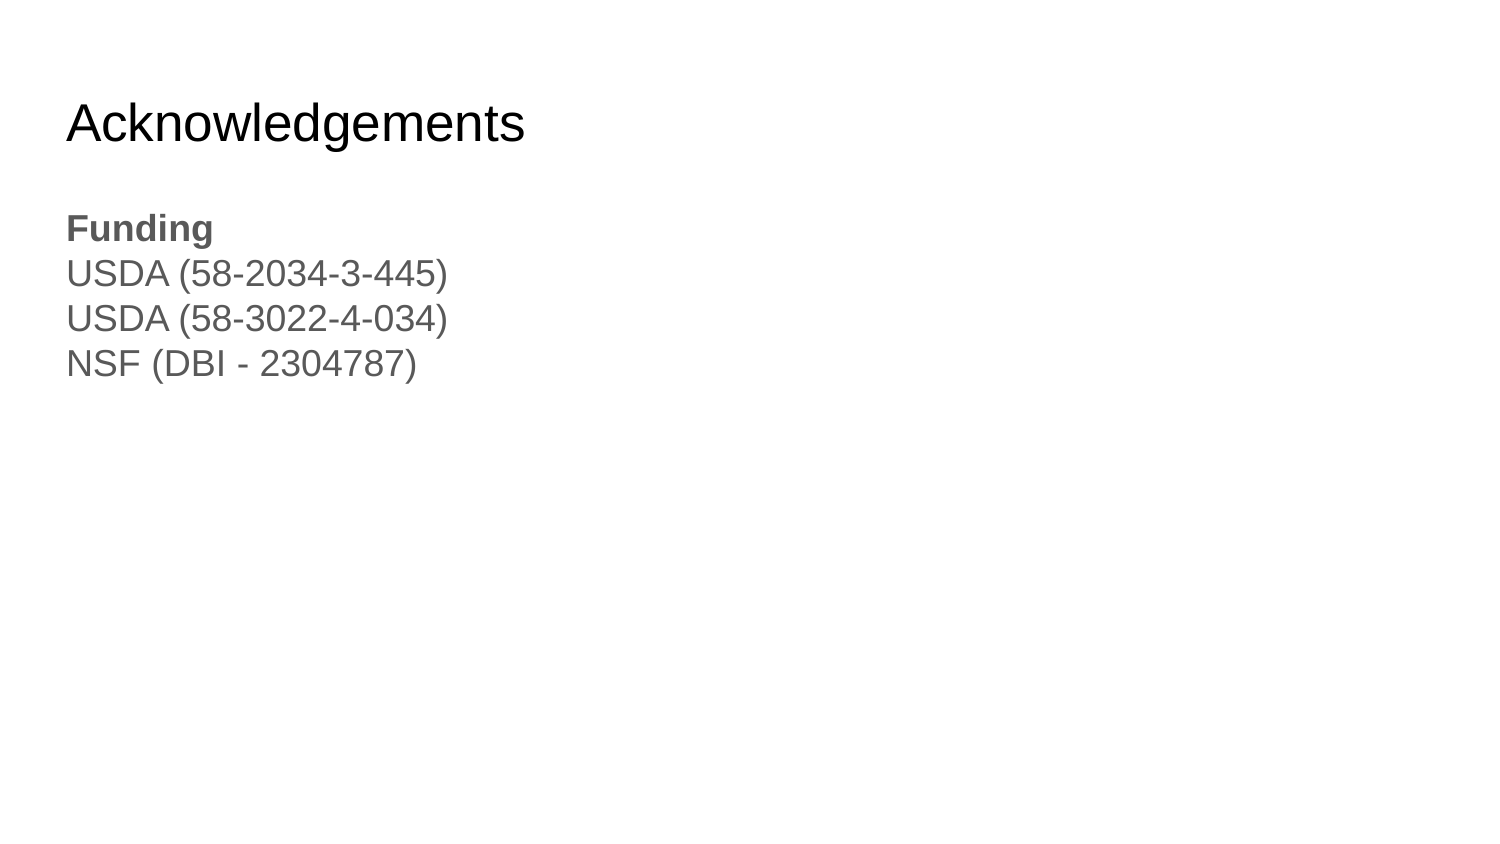

# Acknowledgements
Funding
USDA (58-2034-3-445)
USDA (58-3022-4-034)
NSF (DBI - 2304787)